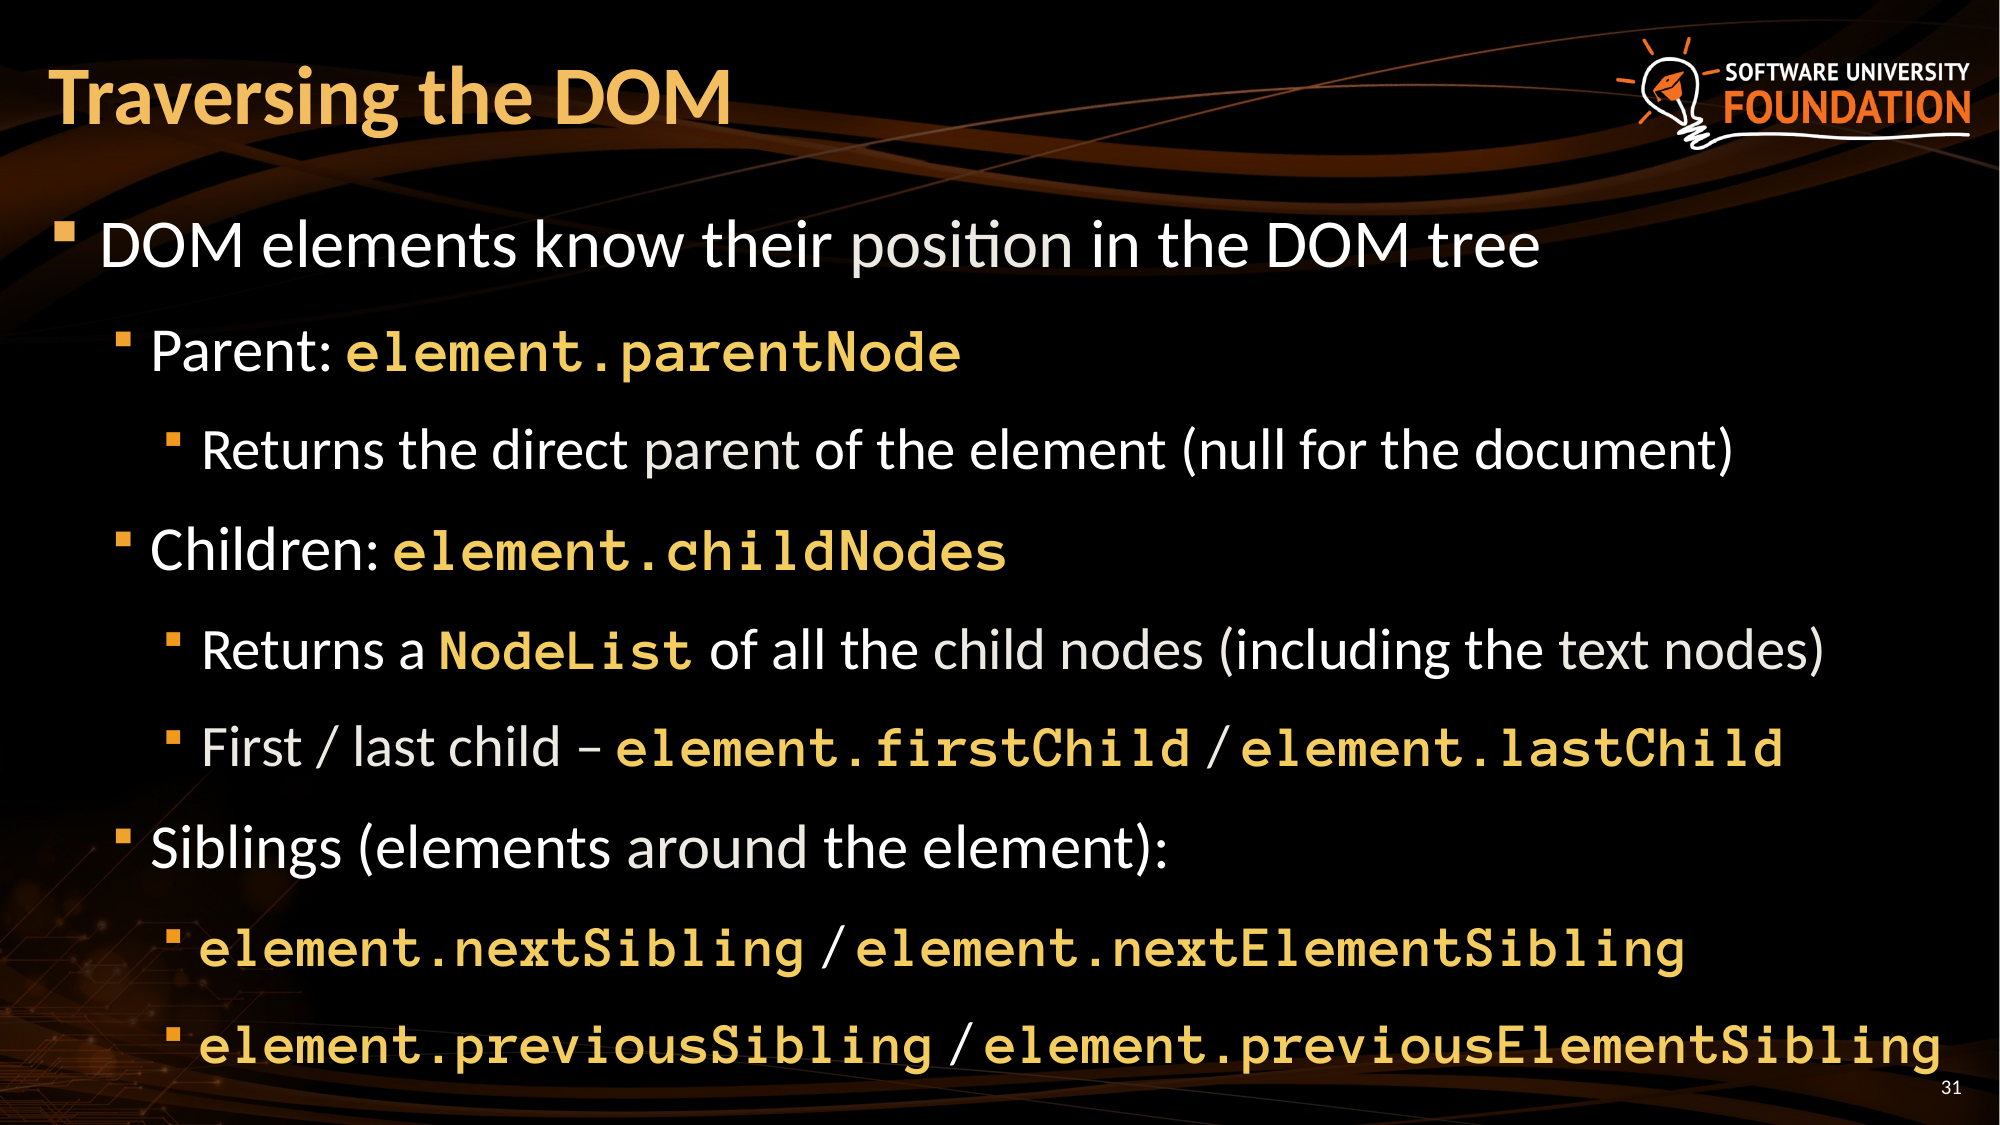

# Traversing the DOM
DOM elements know their position in the DOM tree
Parent: element.parentNode
Returns the direct parent of the element (null for the document)
Children: element.childNodes
Returns a NodeList of all the child nodes (including the text nodes)
First / last child – element.firstChild / element.lastChild
Siblings (elements around the element):
element.nextSibling / element.nextElementSibling
element.previousSibling / element.previousElementSibling
31